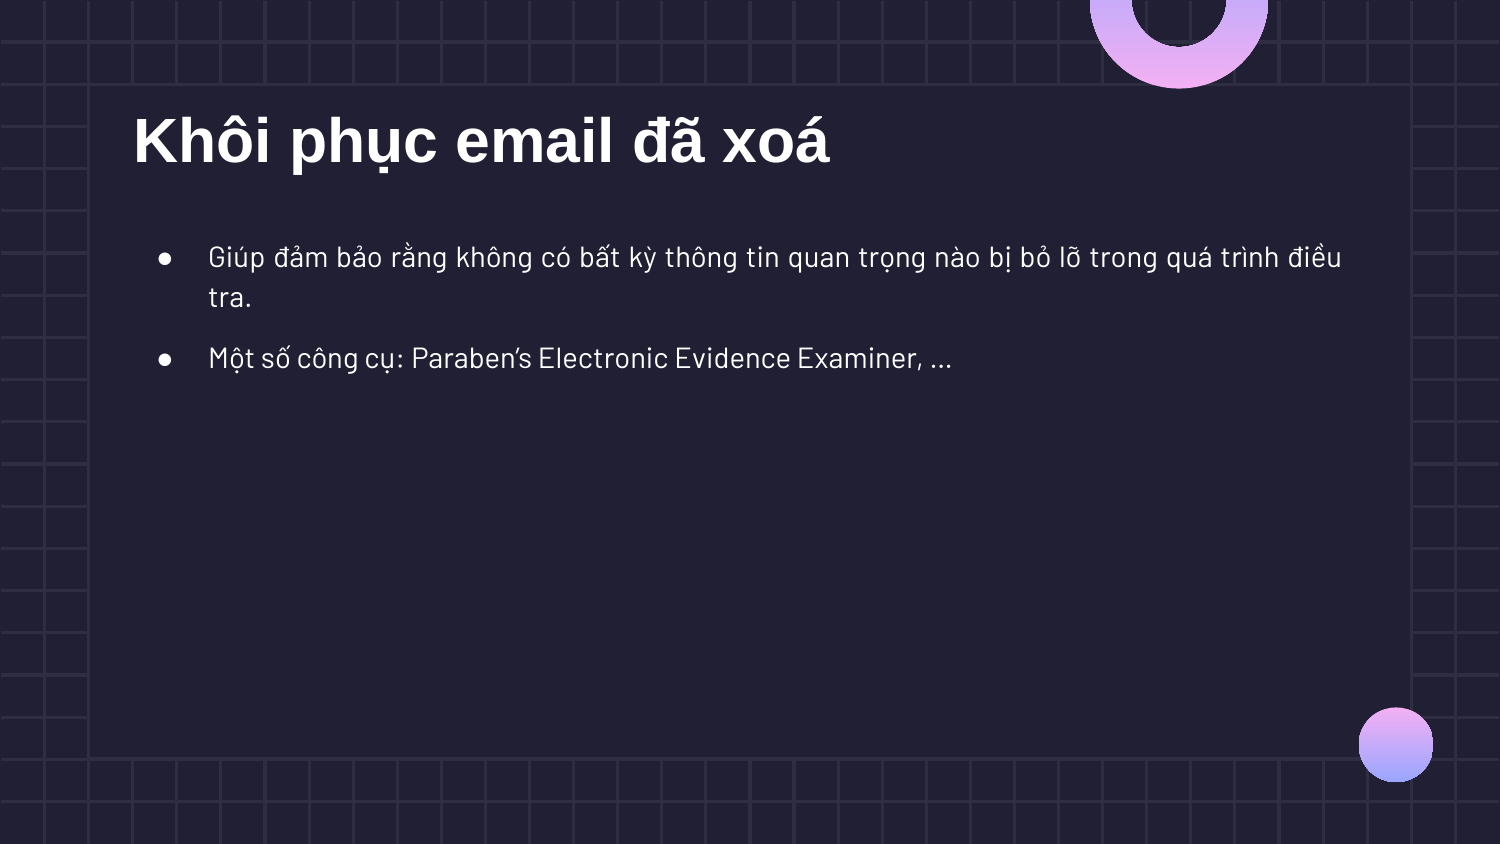

# Khôi phục email đã xoá
Giúp đảm bảo rằng không có bất kỳ thông tin quan trọng nào bị bỏ lỡ trong quá trình điều tra.
Một số công cụ: Paraben’s Electronic Evidence Examiner, …